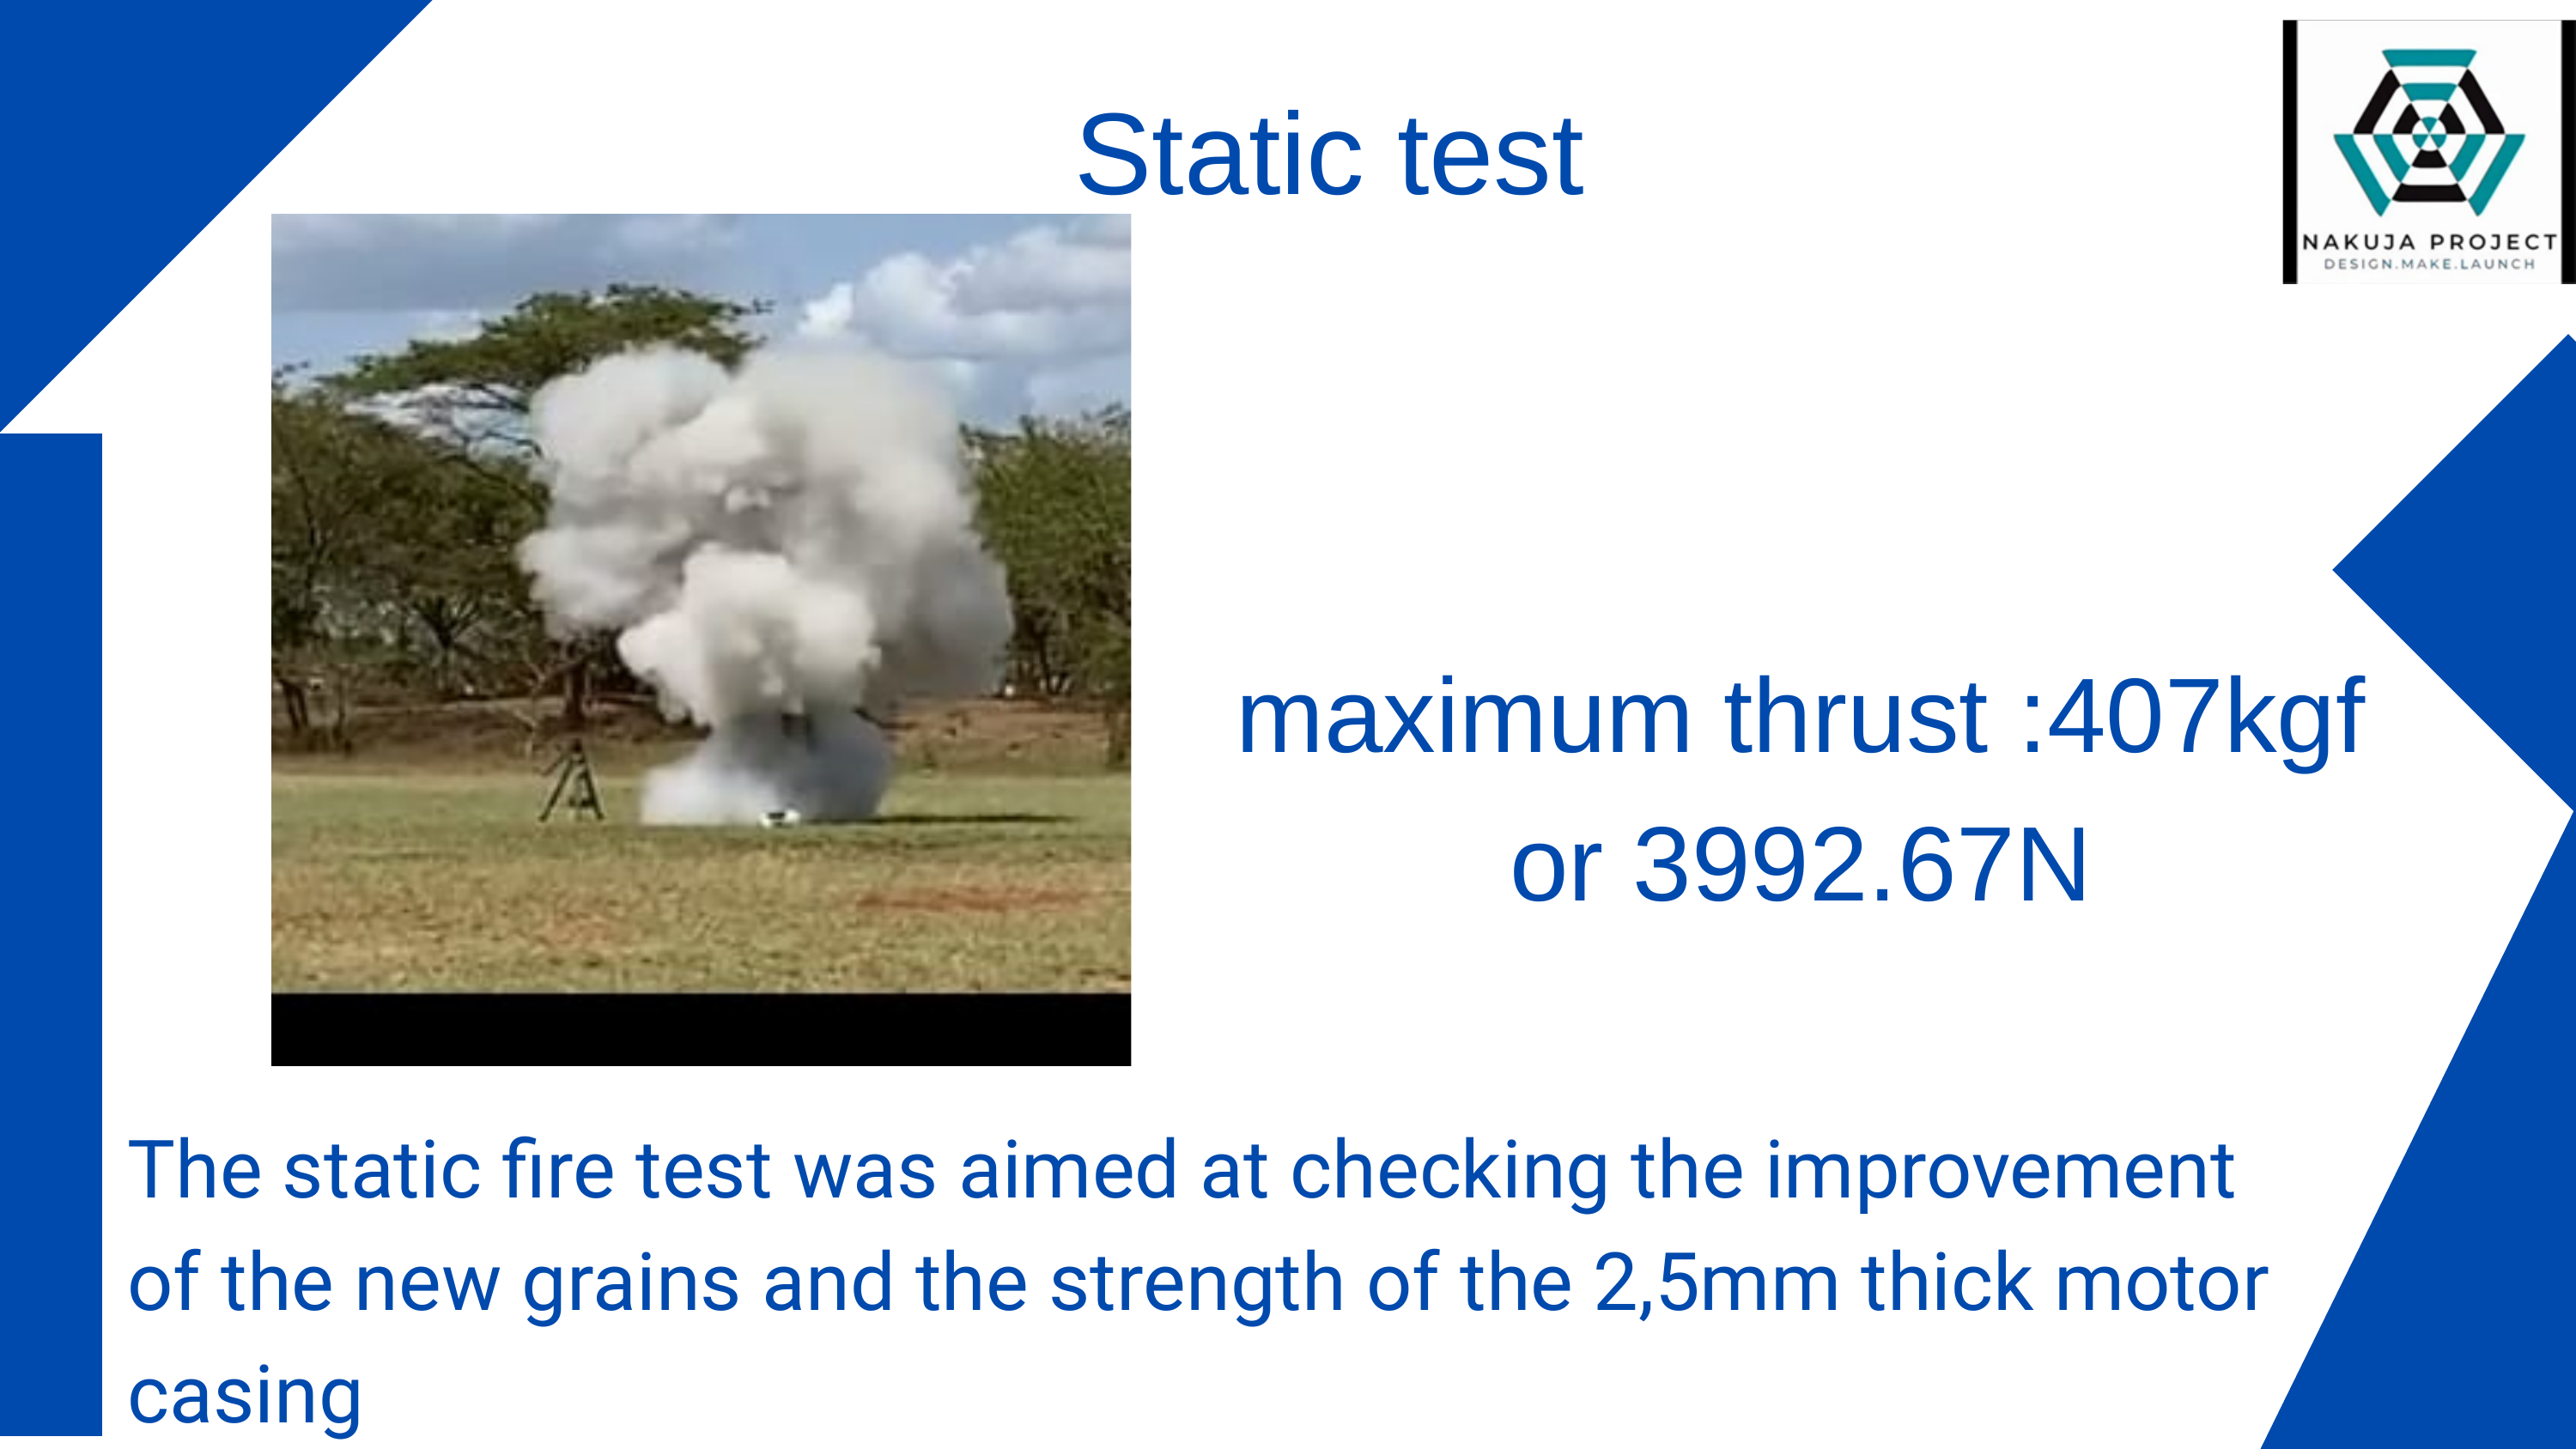

Static test

maximum thrust :407kgf
or 3992.67N
The static fire test was aimed at checking the improvement of the new grains and the strength of the 2,5mm thick motor casing